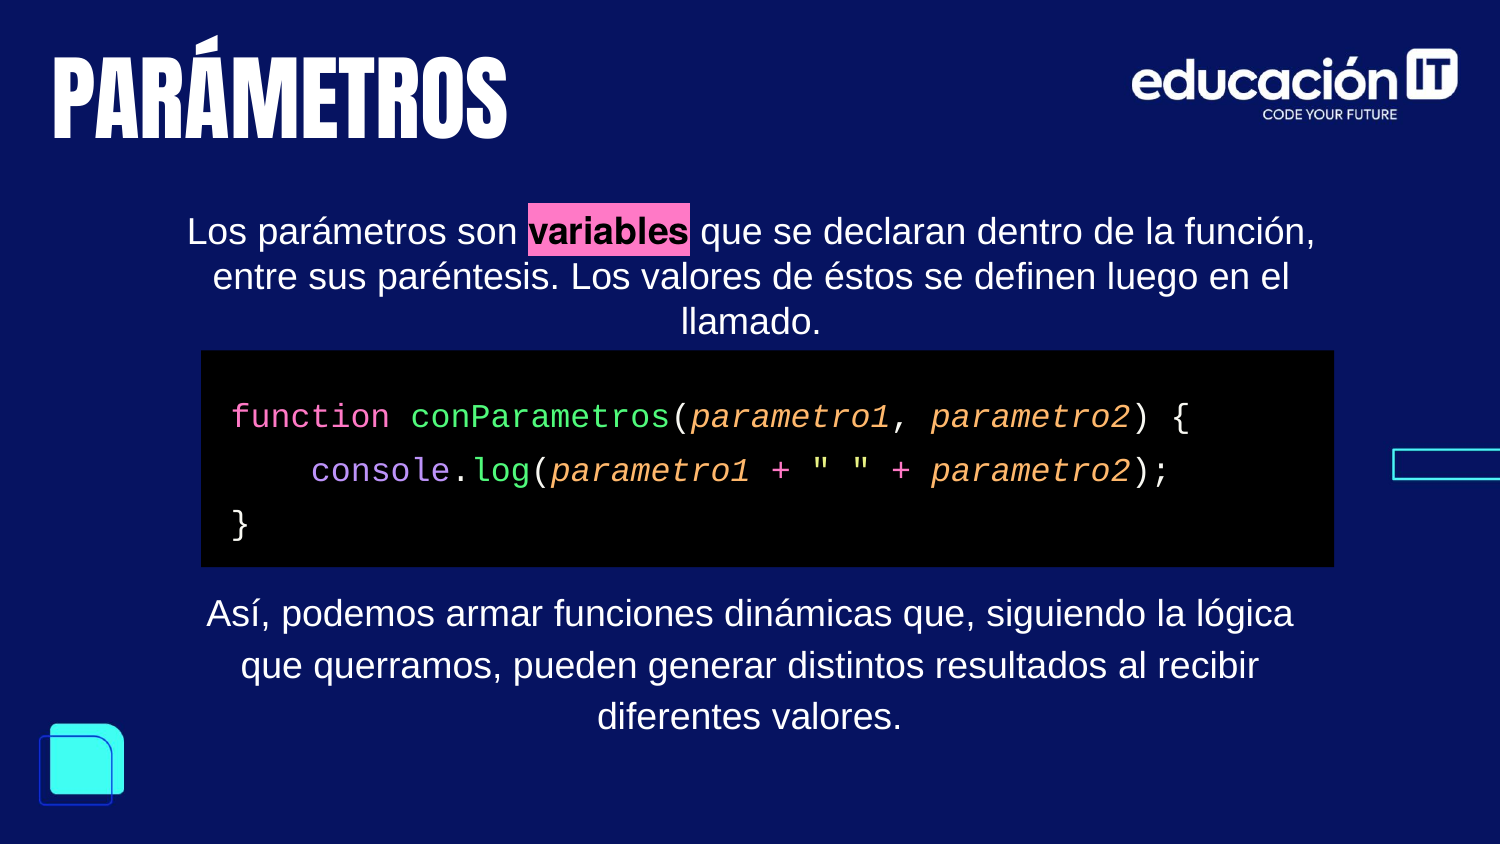

PARÁMETROS
Los parámetros son variables que se declaran dentro de la función, entre sus paréntesis. Los valores de éstos se definen luego en el llamado.
function conParametros(parametro1, parametro2) {
    console.log(parametro1 + " " + parametro2);
}

Así, podemos armar funciones dinámicas que, siguiendo la lógica que querramos, pueden generar distintos resultados al recibir diferentes valores.